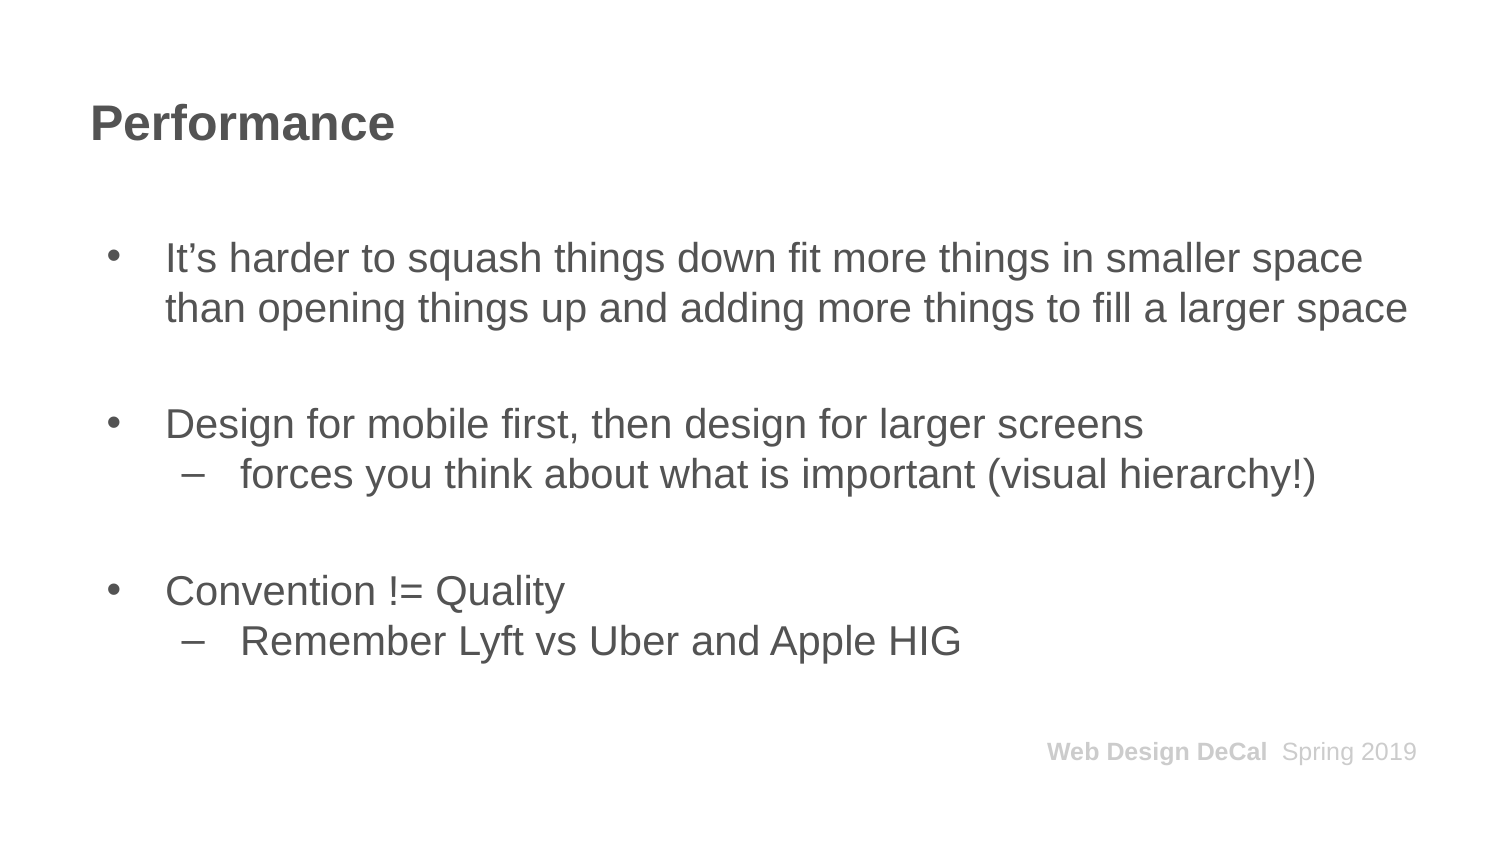

# Performance
It’s harder to squash things down fit more things in smaller space than opening things up and adding more things to fill a larger space

Design for mobile first, then design for larger screens
forces you think about what is important (visual hierarchy!)

Convention != Quality
Remember Lyft vs Uber and Apple HIG